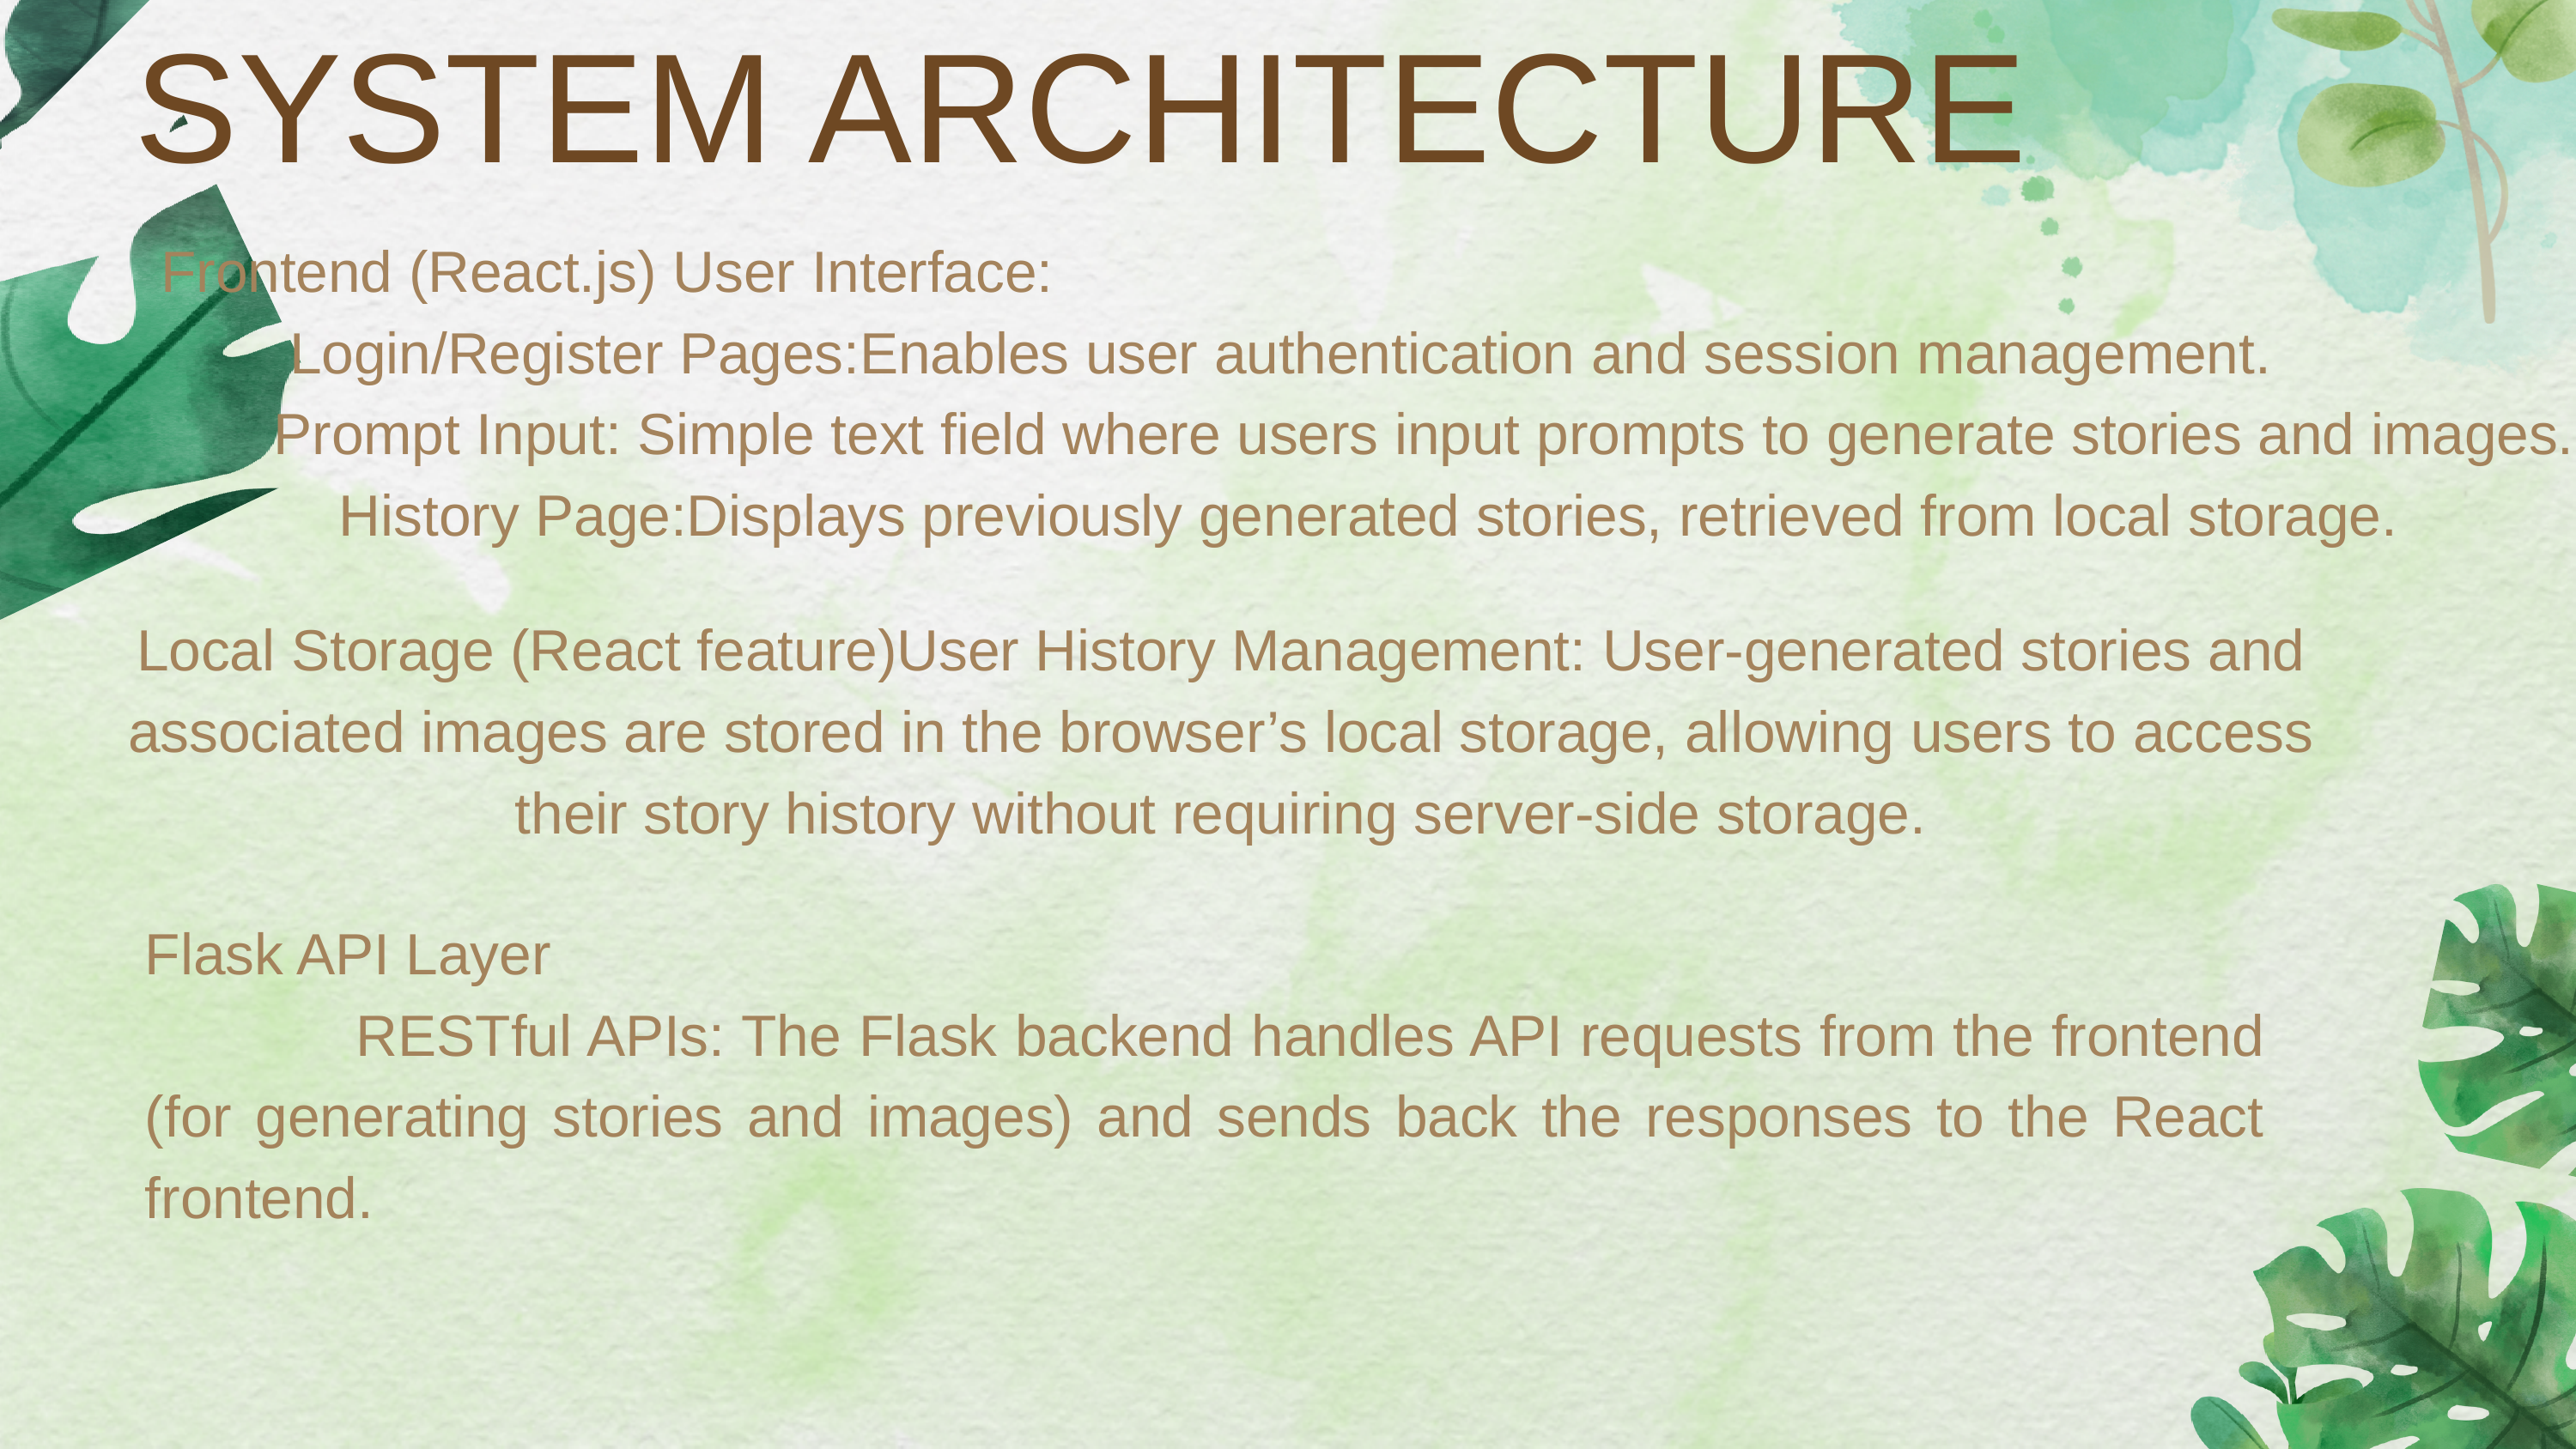

SYSTEM ARCHITECTURE

Frontend (React.js) User Interface:
        Login/Register Pages:Enables user authentication and session management.
       Prompt Input: Simple text field where users input prompts to generate stories and images.
History Page:Displays previously generated stories, retrieved from local storage.
Local Storage (React feature)User History Management: User-generated stories and associated images are stored in the browser’s local storage, allowing users to access their story history without requiring server-side storage.

Flask API Layer
            RESTful APIs: The Flask backend handles API requests from the frontend (for generating stories and images) and sends back the responses to the React frontend.